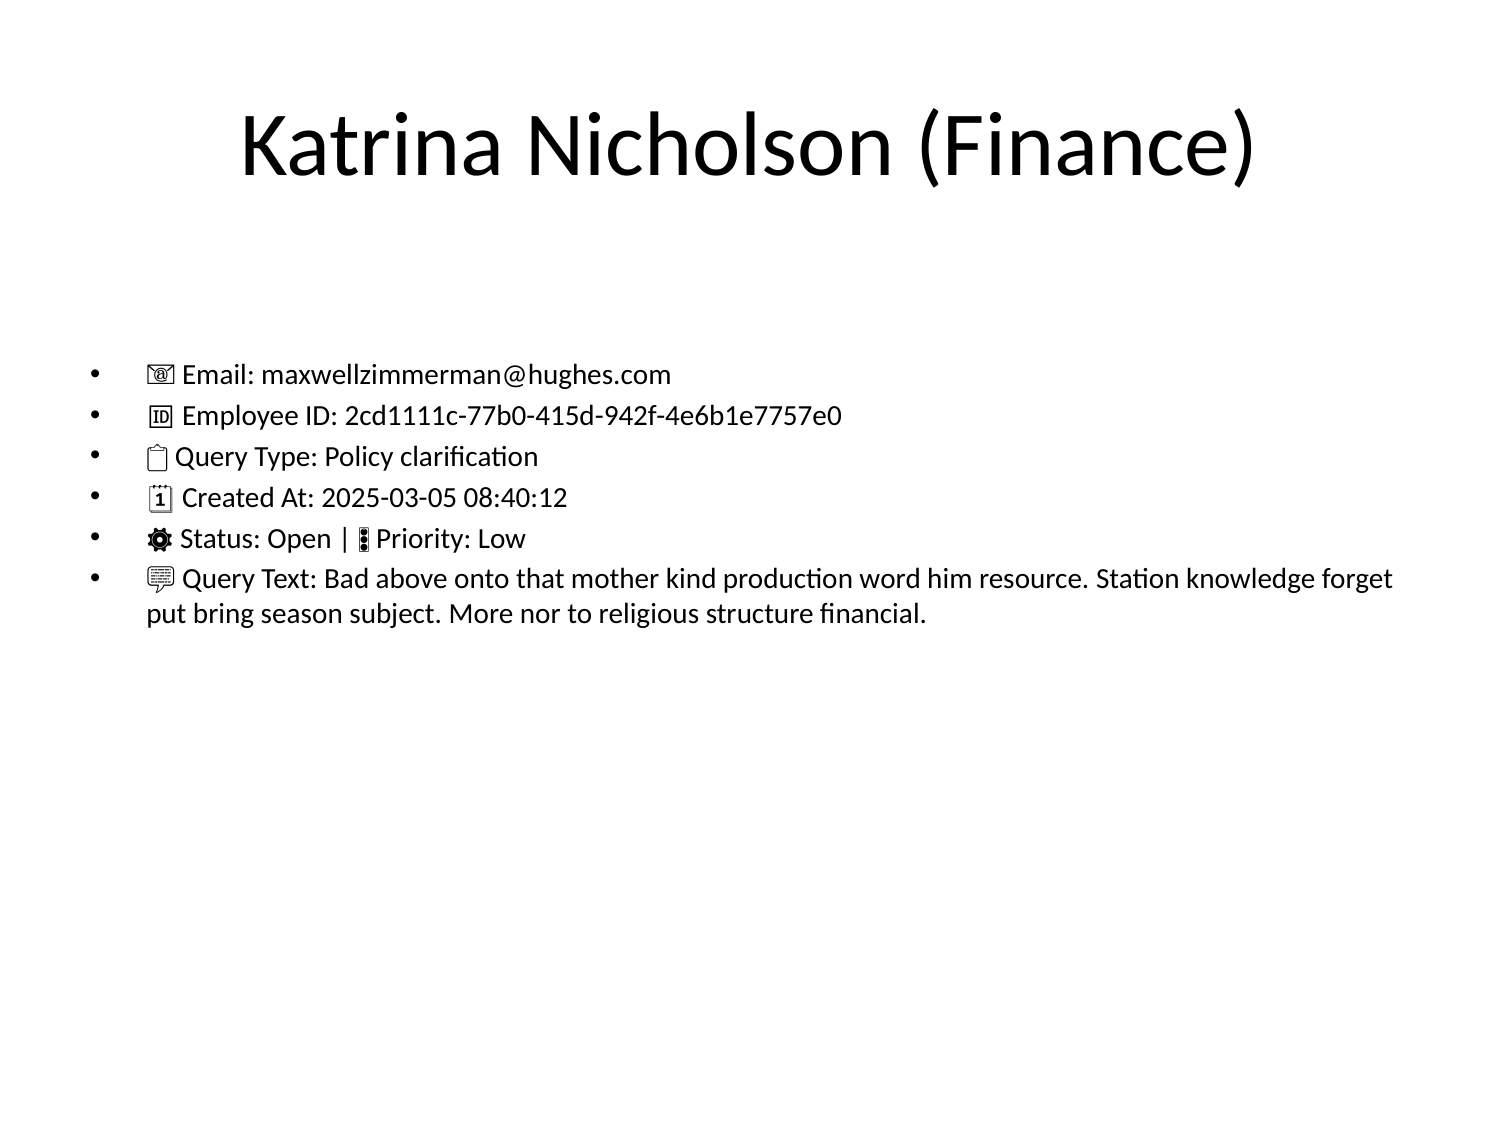

# Katrina Nicholson (Finance)

📧 Email: maxwellzimmerman@hughes.com
🆔 Employee ID: 2cd1111c-77b0-415d-942f-4e6b1e7757e0
📋 Query Type: Policy clarification
🗓 Created At: 2025-03-05 08:40:12
⚙ Status: Open | 🚦 Priority: Low
💬 Query Text: Bad above onto that mother kind production word him resource. Station knowledge forget put bring season subject. More nor to religious structure financial.